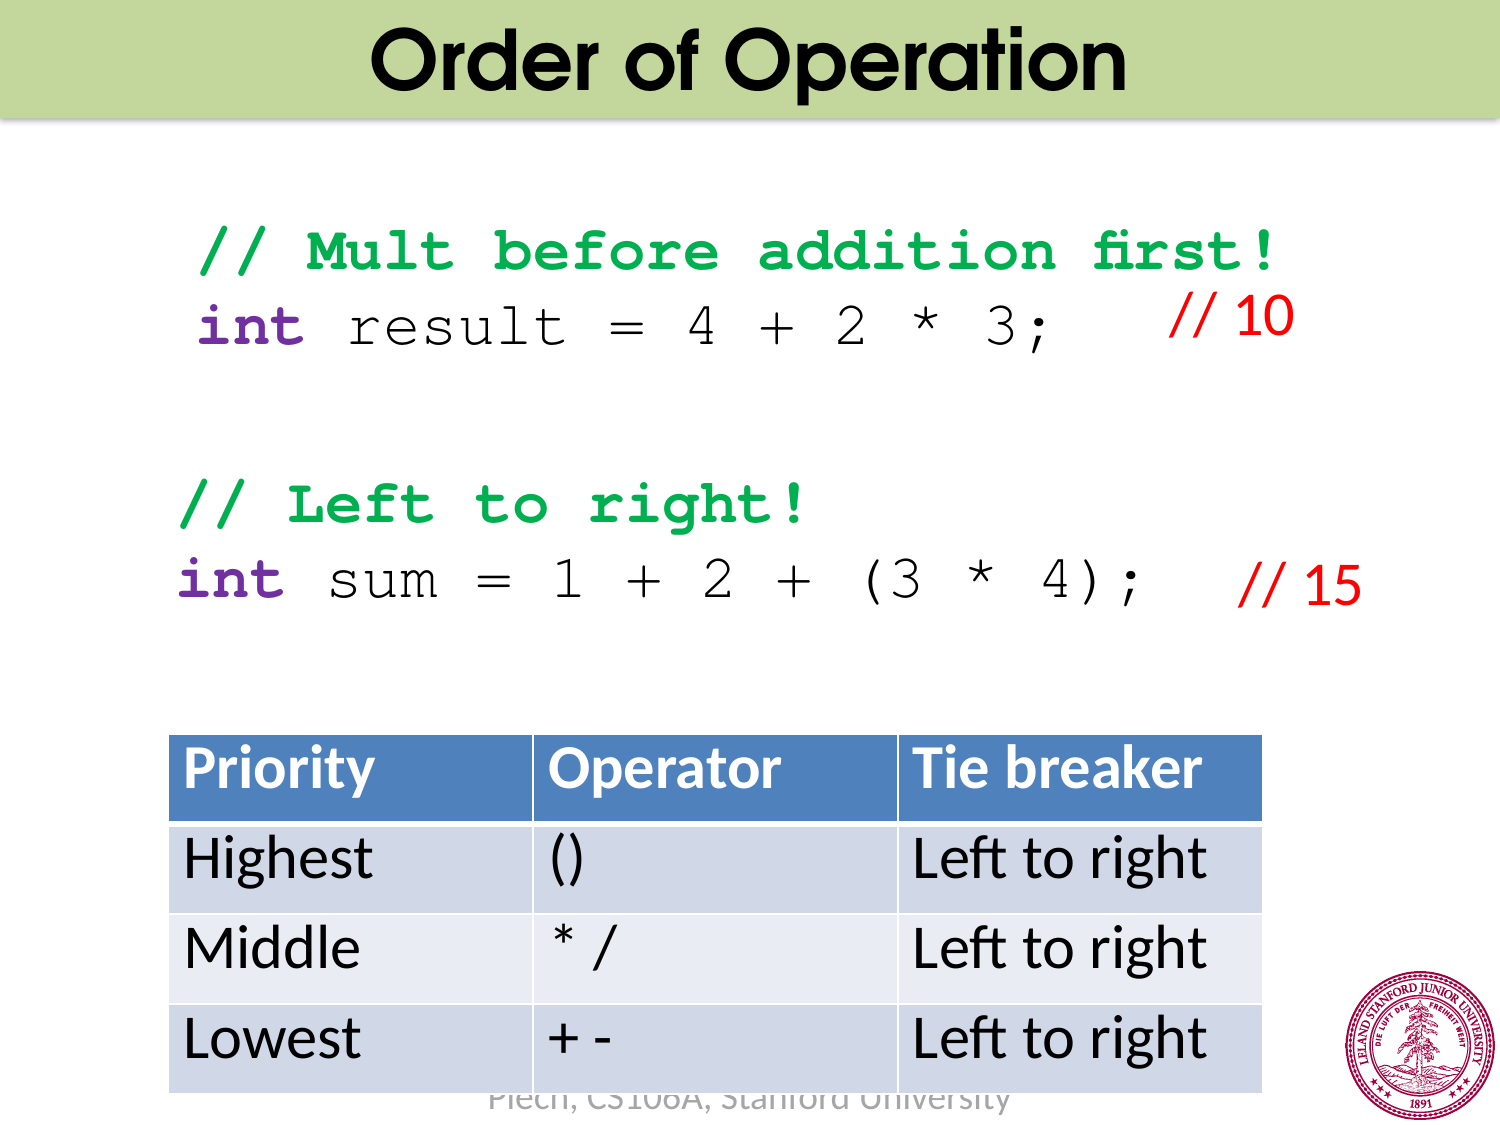

Order of Operation
// Mult before addition first!
int result = 4 + 2 * 3;
// 10
// Left to right!
int sum = 1 + 2 + (3 * 4);
// 15
| Priority | Operator | Tie breaker |
| --- | --- | --- |
| Highest | () | Left to right |
| Middle | \* / | Left to right |
| Lowest | + - | Left to right |